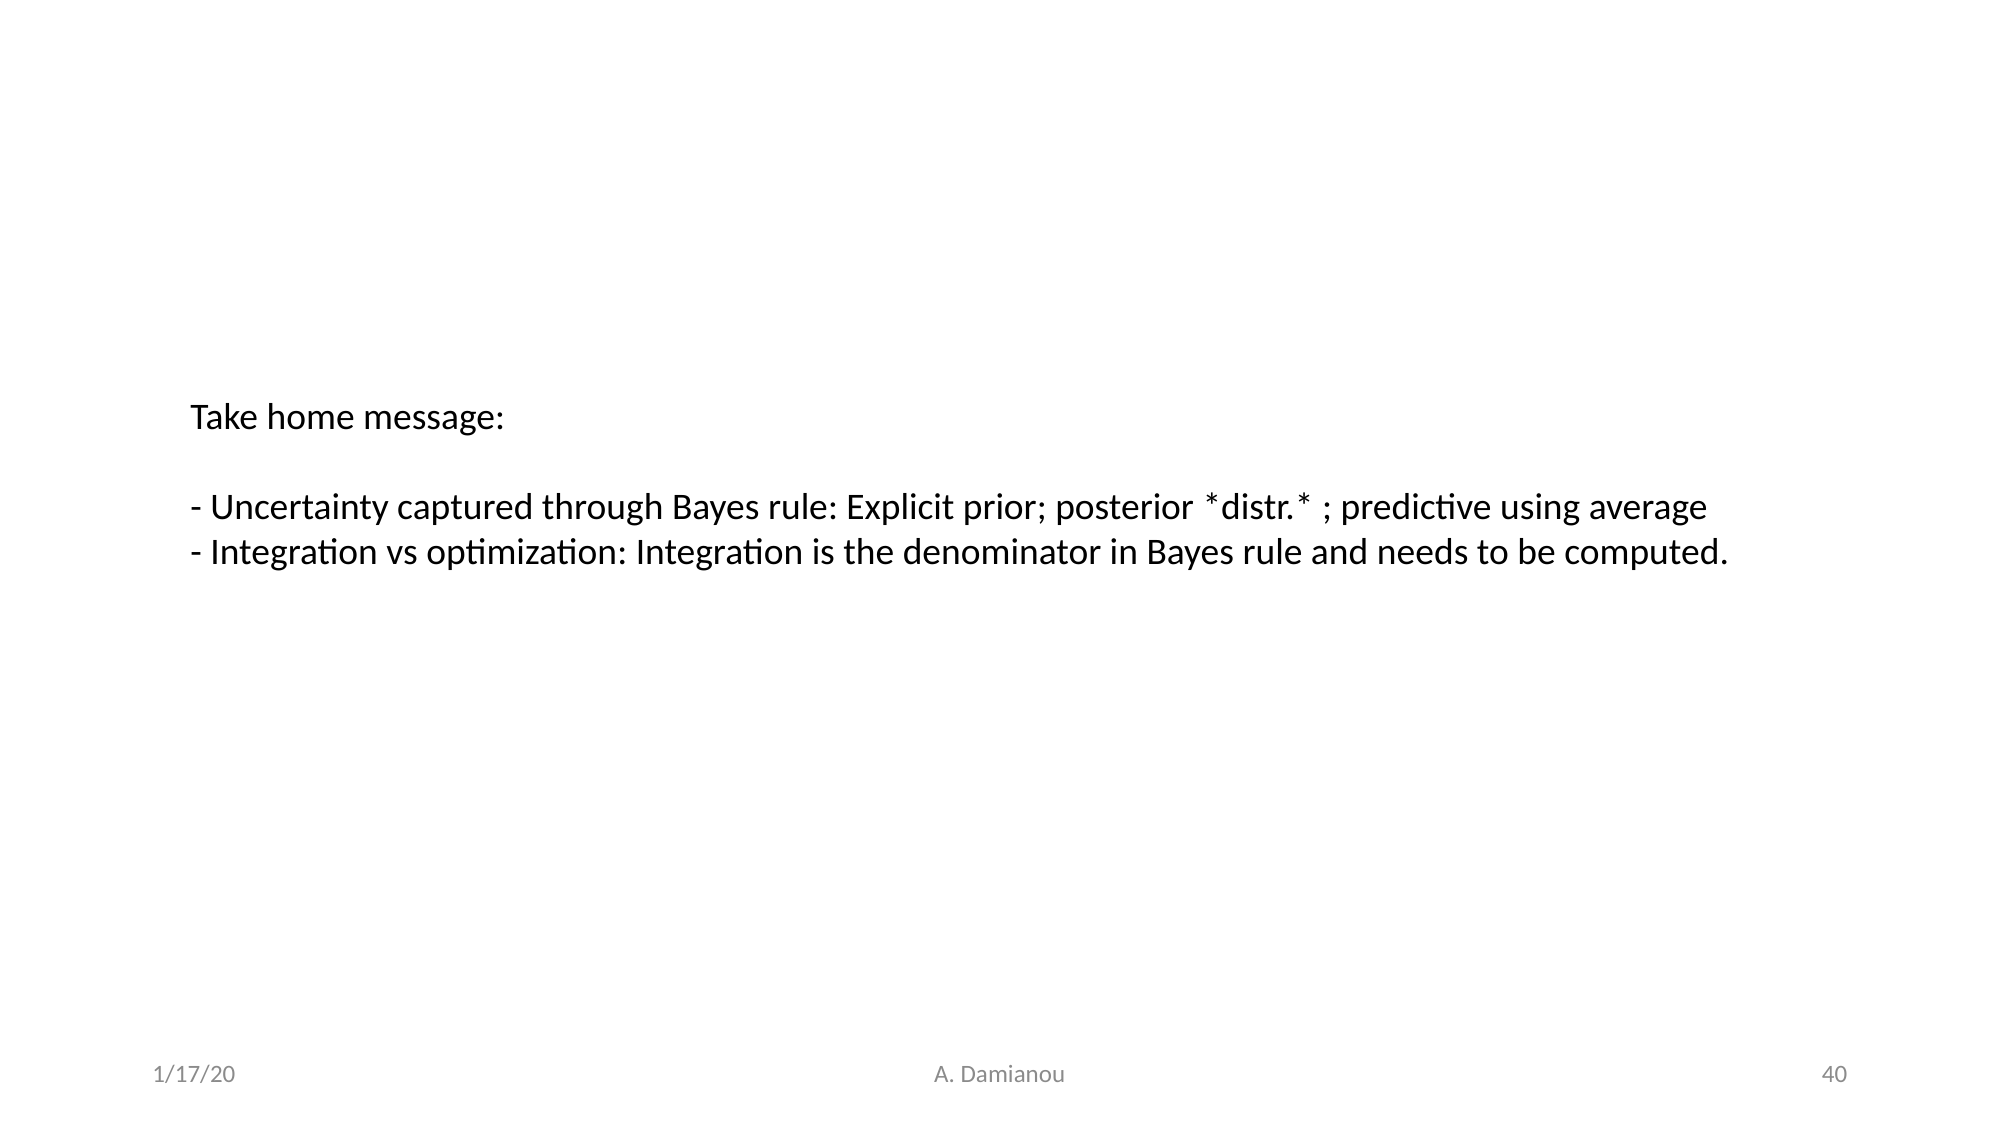

Take home message:

- Uncertainty captured through Bayes rule: Explicit prior; posterior *distr.* ; predictive using average
- Integration vs optimization: Integration is the denominator in Bayes rule and needs to be computed.
1/17/20
A. Damianou
40